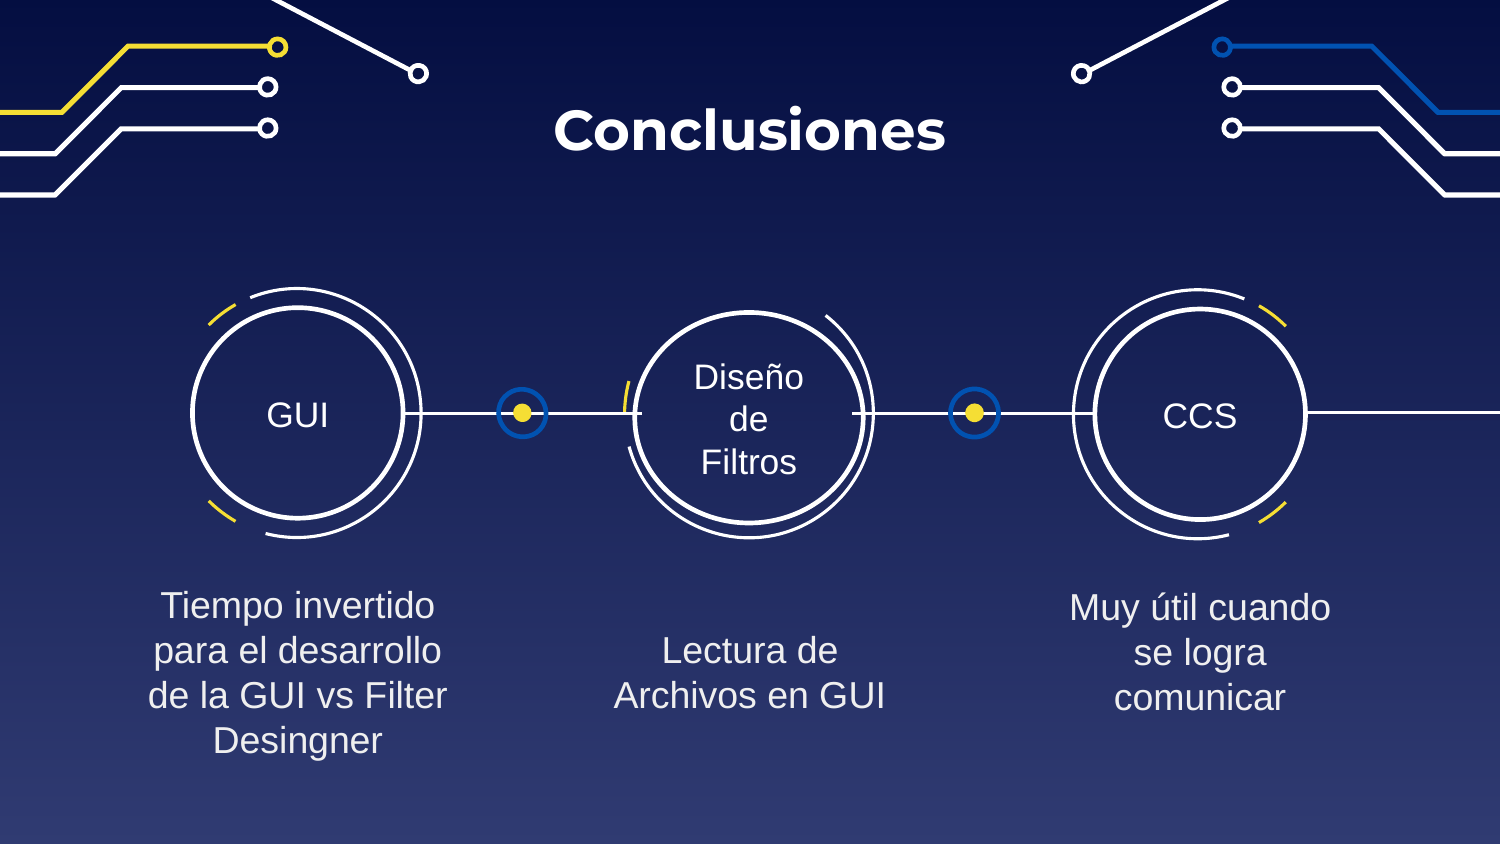

# Conclusiones

GUI
CCS
Diseño de Filtros

Muy útil cuando se logra comunicar
Tiempo invertido para el desarrollo de la GUI vs Filter Desingner
Lectura de Archivos en GUI